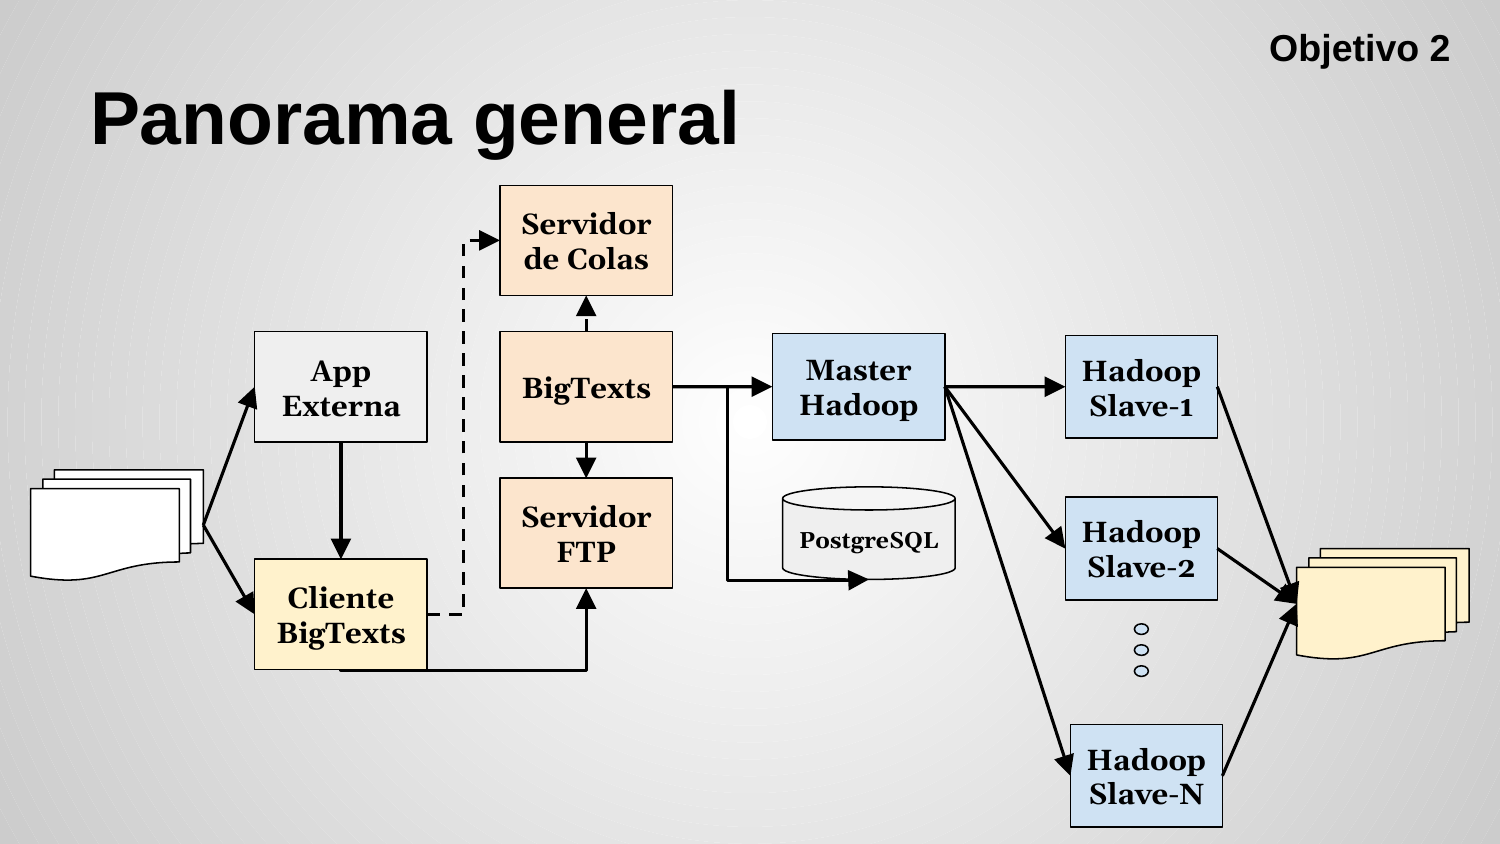

Objetivo 2
# Panorama general
Servidor de Colas
BigTexts
App Externa
Master Hadoop
Hadoop
Slave-1

Servidor FTP
PostgreSQL
Hadoop
Slave-2

Cliente BigTexts

Hadoop
Slave-N